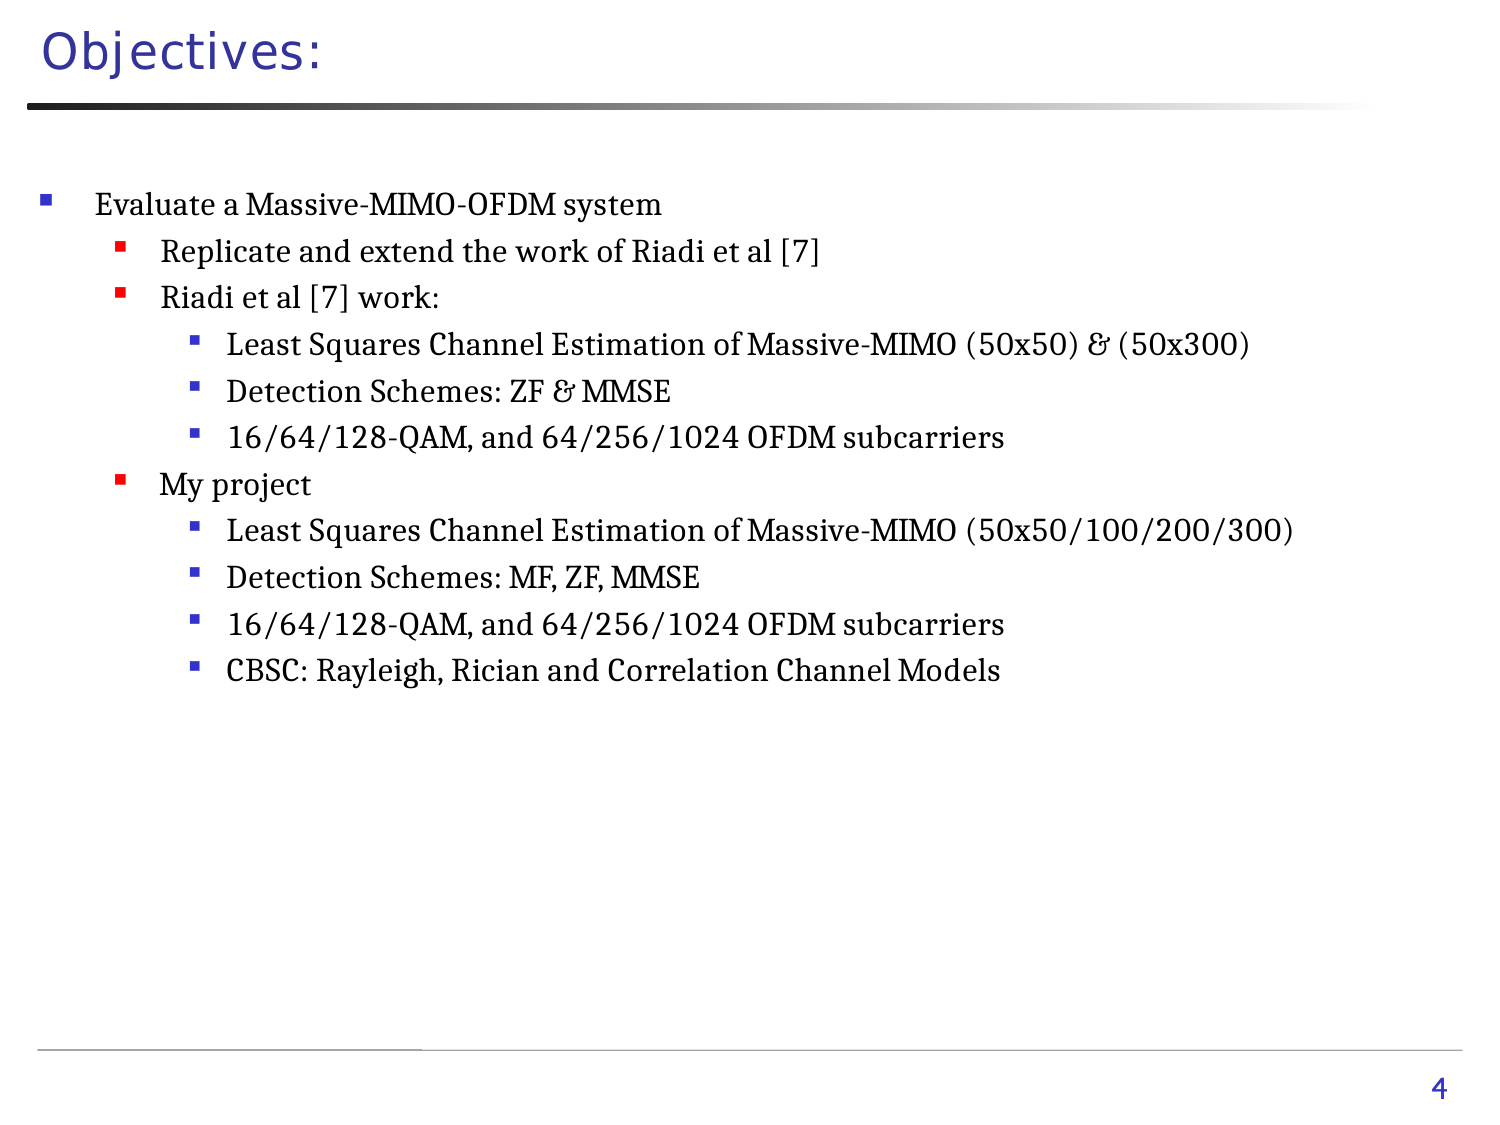

# Objectives:
Evaluate a Massive-MIMO-OFDM system
Replicate and extend the work of Riadi et al [7]
Riadi et al [7] work:
Least Squares Channel Estimation of Massive-MIMO (50x50) & (50x300)
Detection Schemes: ZF & MMSE
16/64/128-QAM, and 64/256/1024 OFDM subcarriers
My project
Least Squares Channel Estimation of Massive-MIMO (50x50/100/200/300)
Detection Schemes: MF, ZF, MMSE
16/64/128-QAM, and 64/256/1024 OFDM subcarriers
CBSC: Rayleigh, Rician and Correlation Channel Models